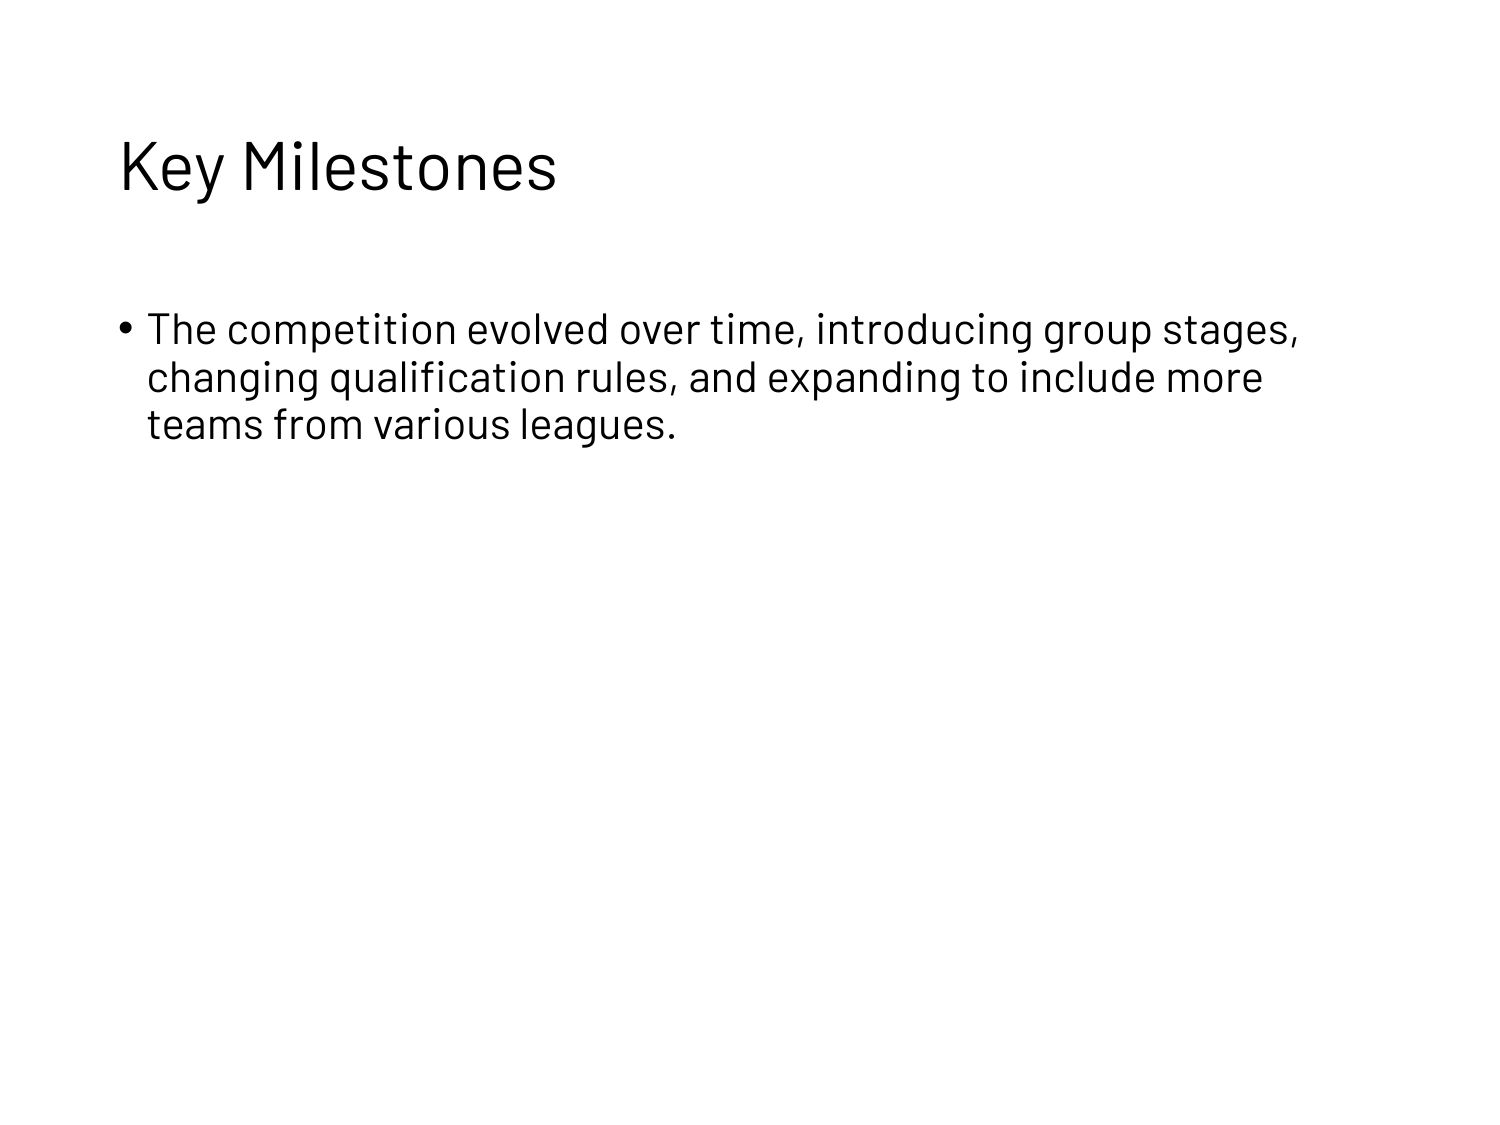

# Key Milestones
The competition evolved over time, introducing group stages, changing qualification rules, and expanding to include more teams from various leagues.